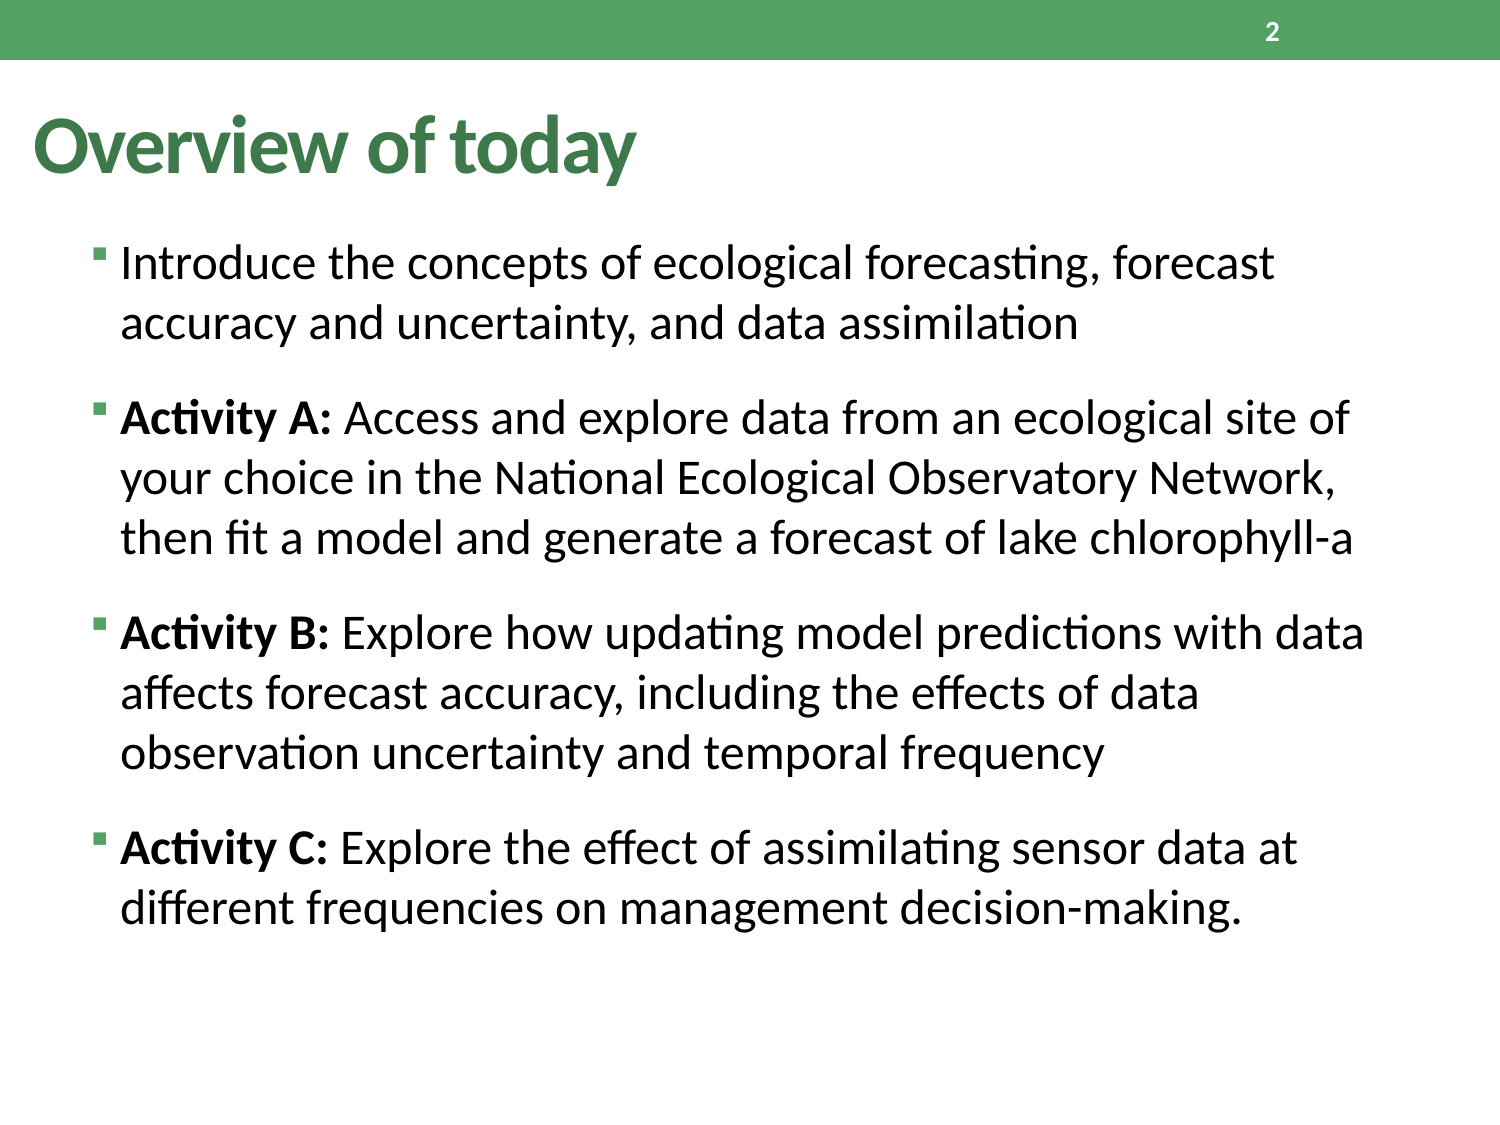

2
# Overview of today
Introduce the concepts of ecological forecasting, forecast accuracy and uncertainty, and data assimilation
Activity A: Access and explore data from an ecological site of your choice in the National Ecological Observatory Network, then fit a model and generate a forecast of lake chlorophyll-a
Activity B: Explore how updating model predictions with data affects forecast accuracy, including the effects of data observation uncertainty and temporal frequency
Activity C: Explore the effect of assimilating sensor data at different frequencies on management decision-making.